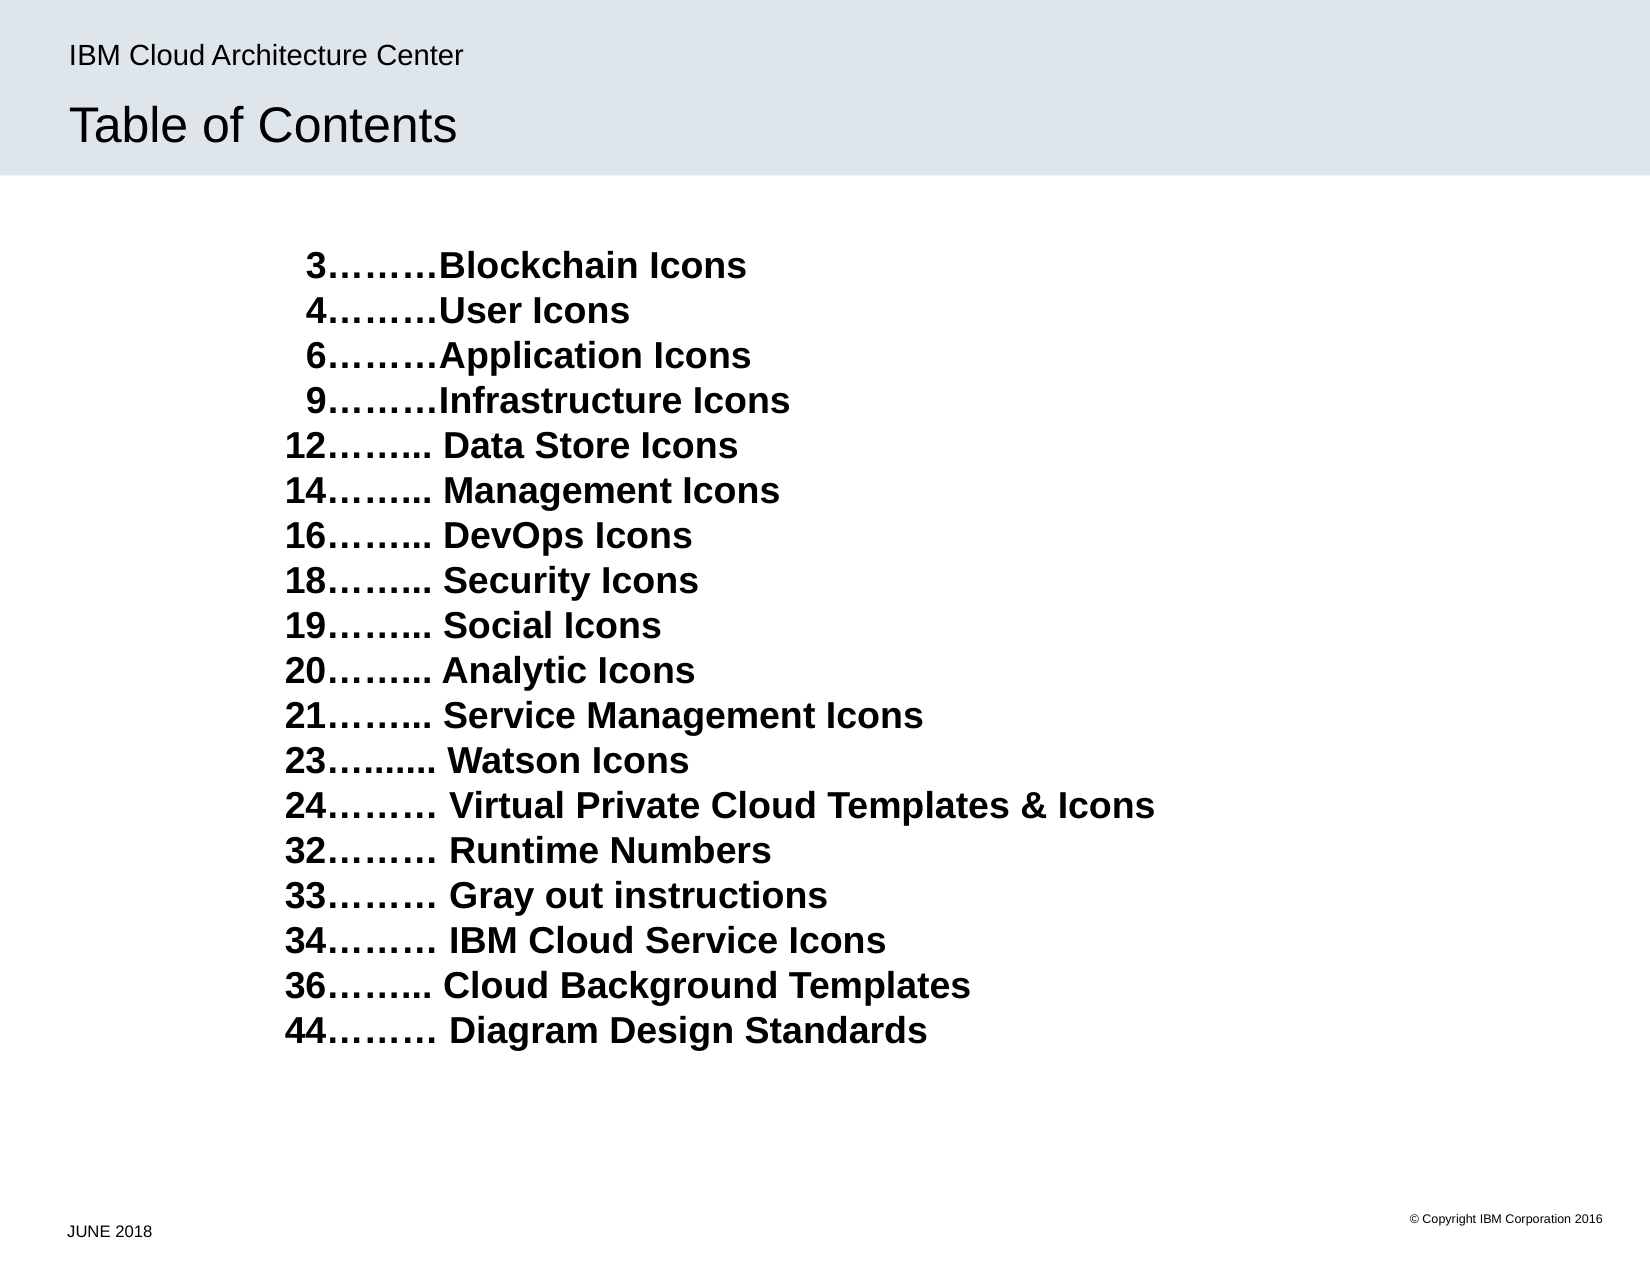

IBM Cloud Architecture Center
Table of Contents
  3………Blockchain Icons
  4………User Icons
  6………Application Icons
  9………Infrastructure Icons
12……... Data Store Icons
14……... Management Icons
16……... DevOps Icons
18……... Security Icons
19……... Social Icons
20……... Analytic Icons
21……... Service Management Icons
23…....... Watson Icons
24……… Virtual Private Cloud Templates & Icons
32……… Runtime Numbers
33……… Gray out instructions
34……… IBM Cloud Service Icons
36……... Cloud Background Templates
44……… Diagram Design Standards

JUNE 2018